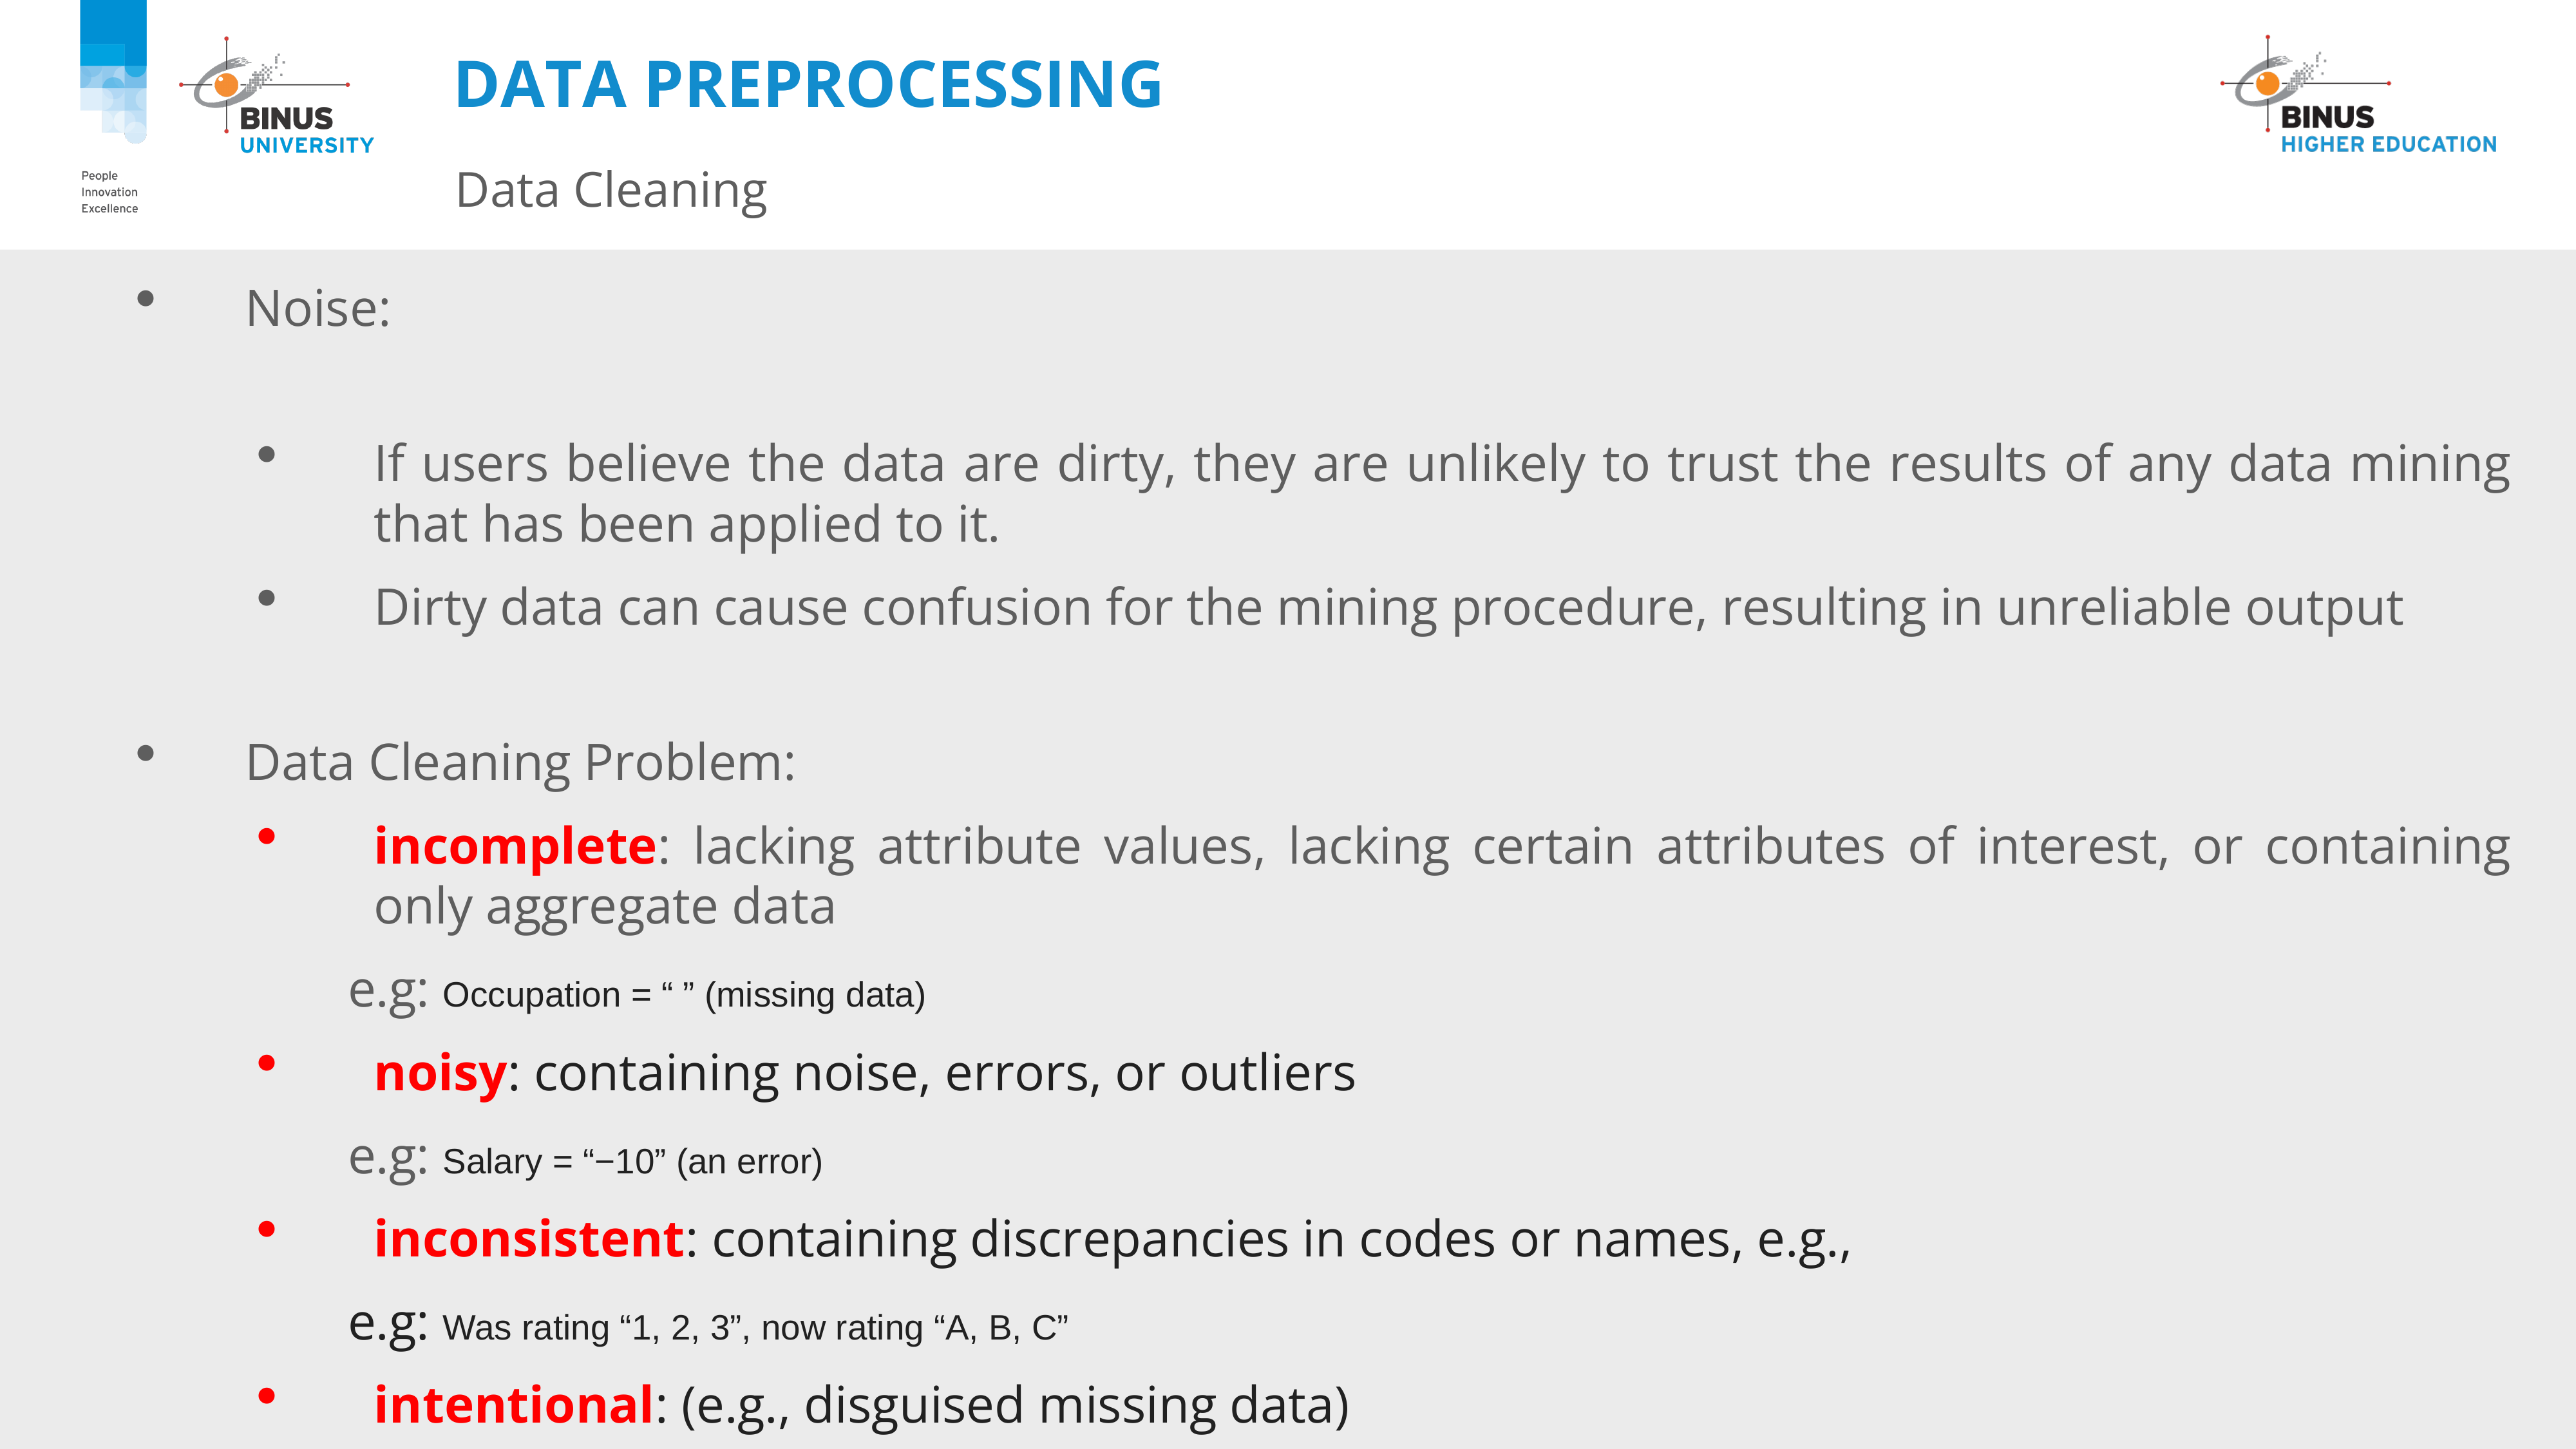

# Data Preprocessing
Data Cleaning
Noise:

If users believe the data are dirty, they are unlikely to trust the results of any data mining that has been applied to it.
Dirty data can cause confusion for the mining procedure, resulting in unreliable output

Data Cleaning Problem:
incomplete: lacking attribute values, lacking certain attributes of interest, or containing only aggregate data
e.g: Occupation = “ ” (missing data)
noisy: containing noise, errors, or outliers
e.g: Salary = “−10” (an error)
inconsistent: containing discrepancies in codes or names, e.g.,
e.g: Was rating “1, 2, 3”, now rating “A, B, C”
intentional: (e.g., disguised missing data)